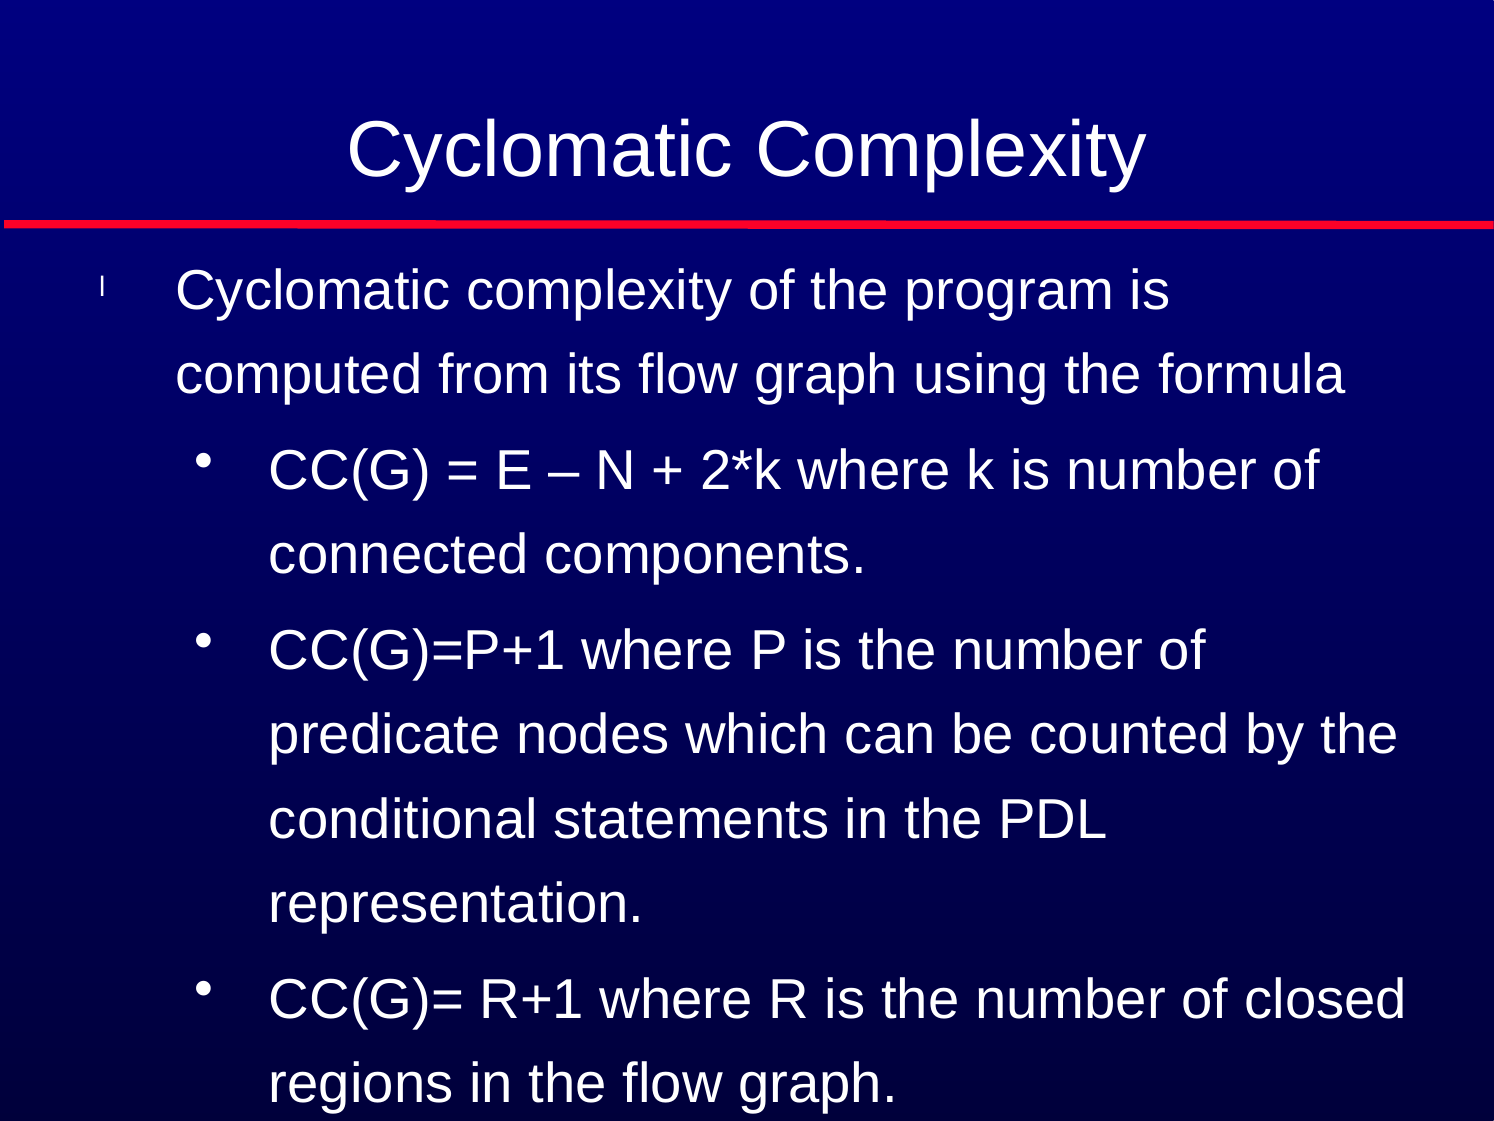

# Cyclomatic Complexity
Cyclomatic complexity of the program is computed from its flow graph using the formula
CC(G) = E – N + 2*k where k is number of connected components.
CC(G)=P+1 where P is the number of predicate nodes which can be counted by the conditional statements in the PDL representation.
CC(G)= R+1 where R is the number of closed regions in the flow graph.